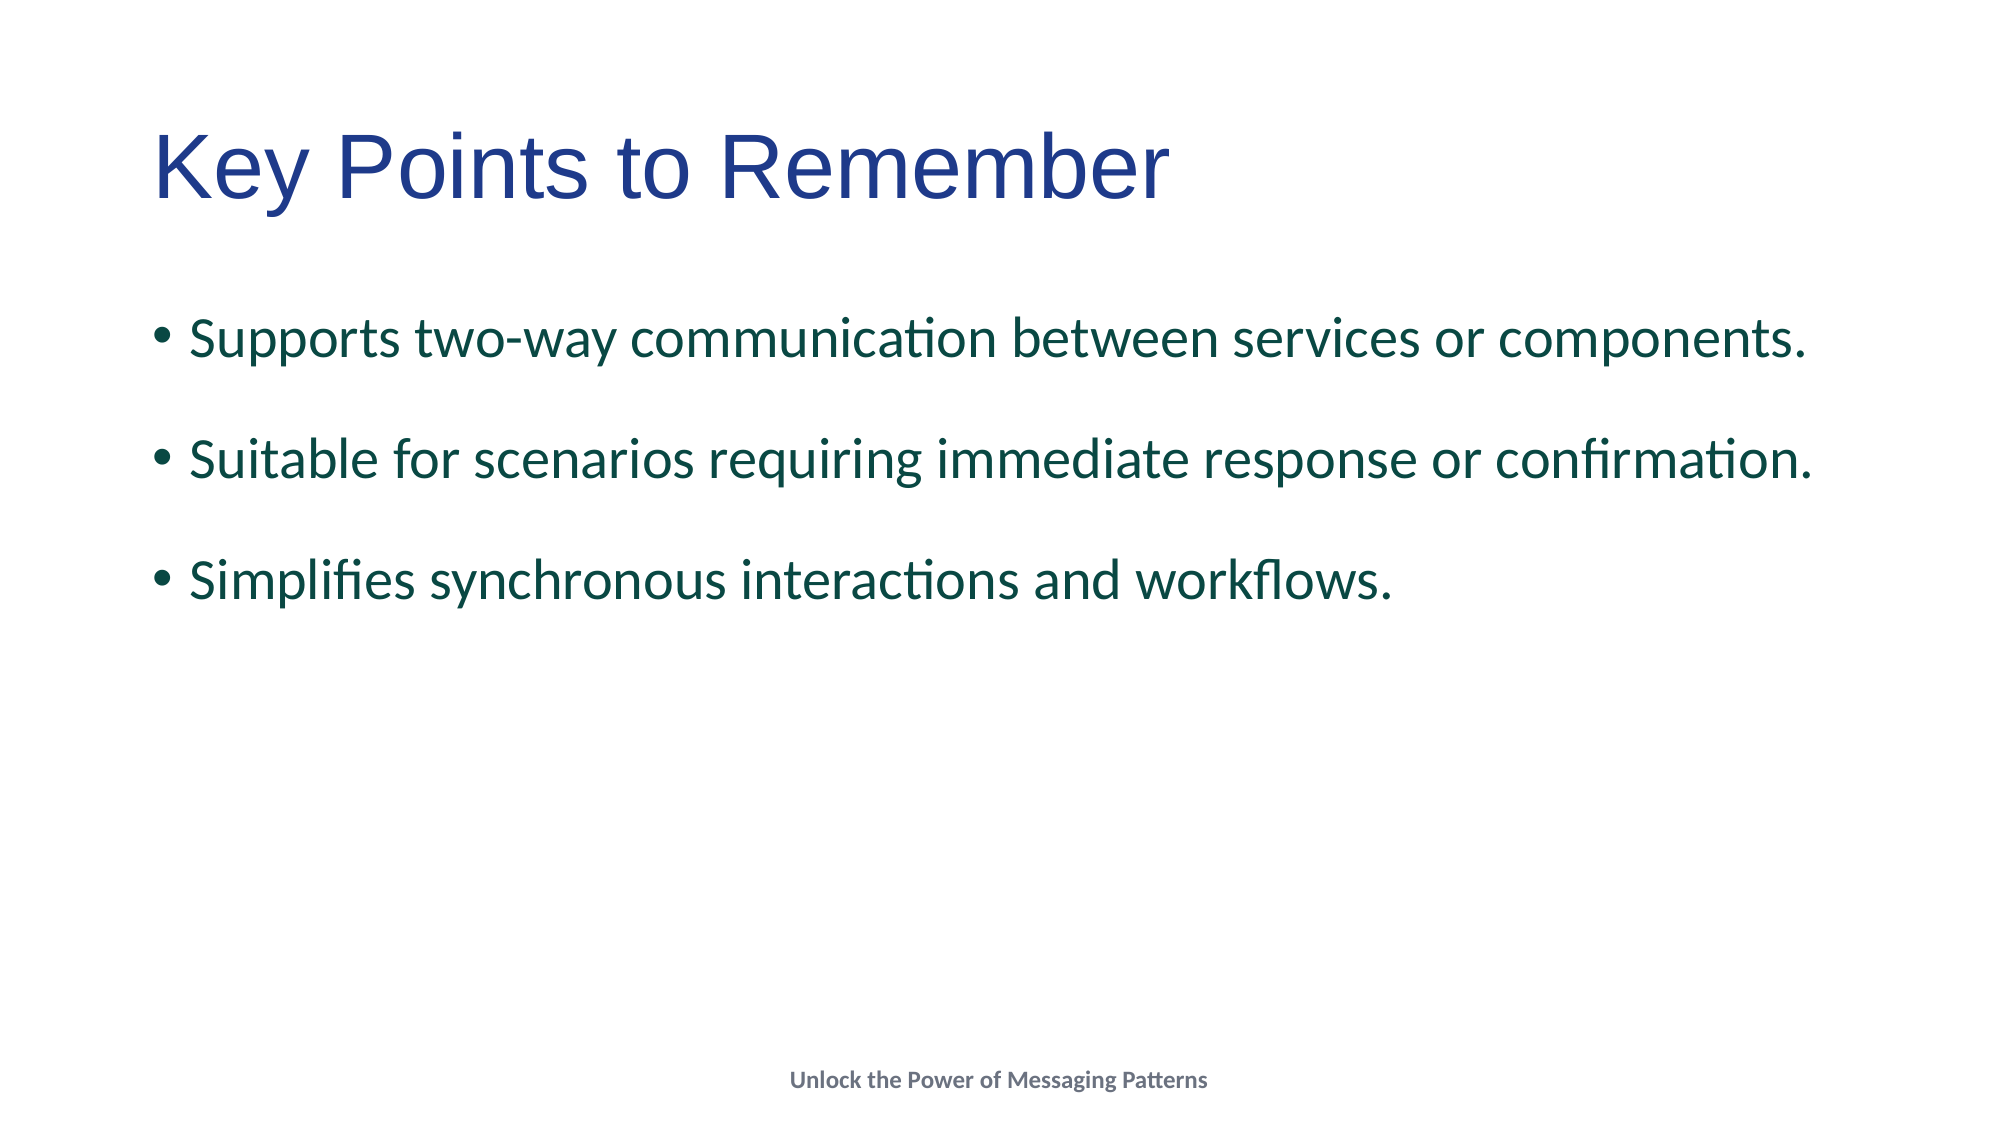

# Key Points to Remember
Supports two-way communication between services or components.
Suitable for scenarios requiring immediate response or confirmation.
Simplifies synchronous interactions and workflows.